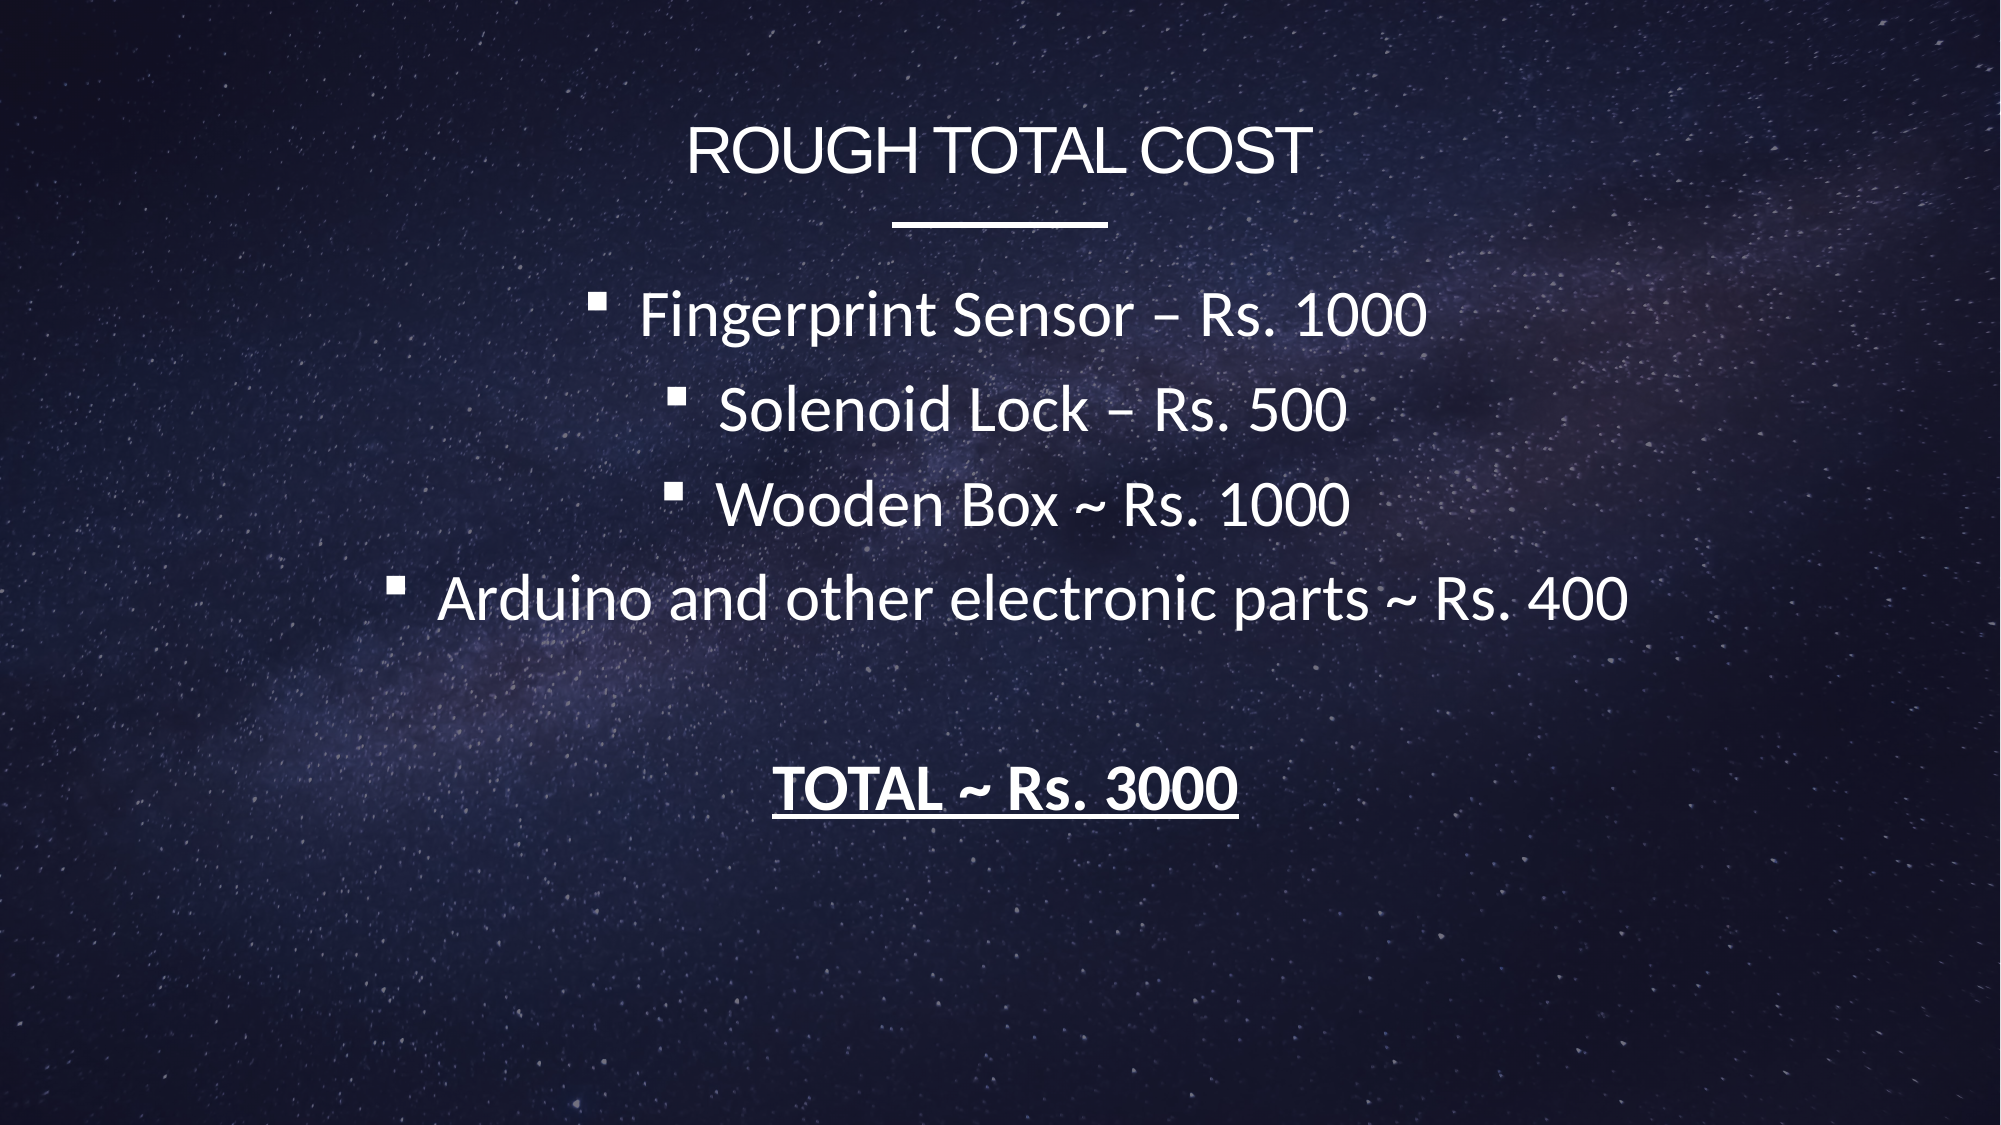

# ROUGH TOTAL COST
Fingerprint Sensor – Rs. 1000
Solenoid Lock – Rs. 500
Wooden Box ~ Rs. 1000
Arduino and other electronic parts ~ Rs. 400

TOTAL ~ Rs. 3000